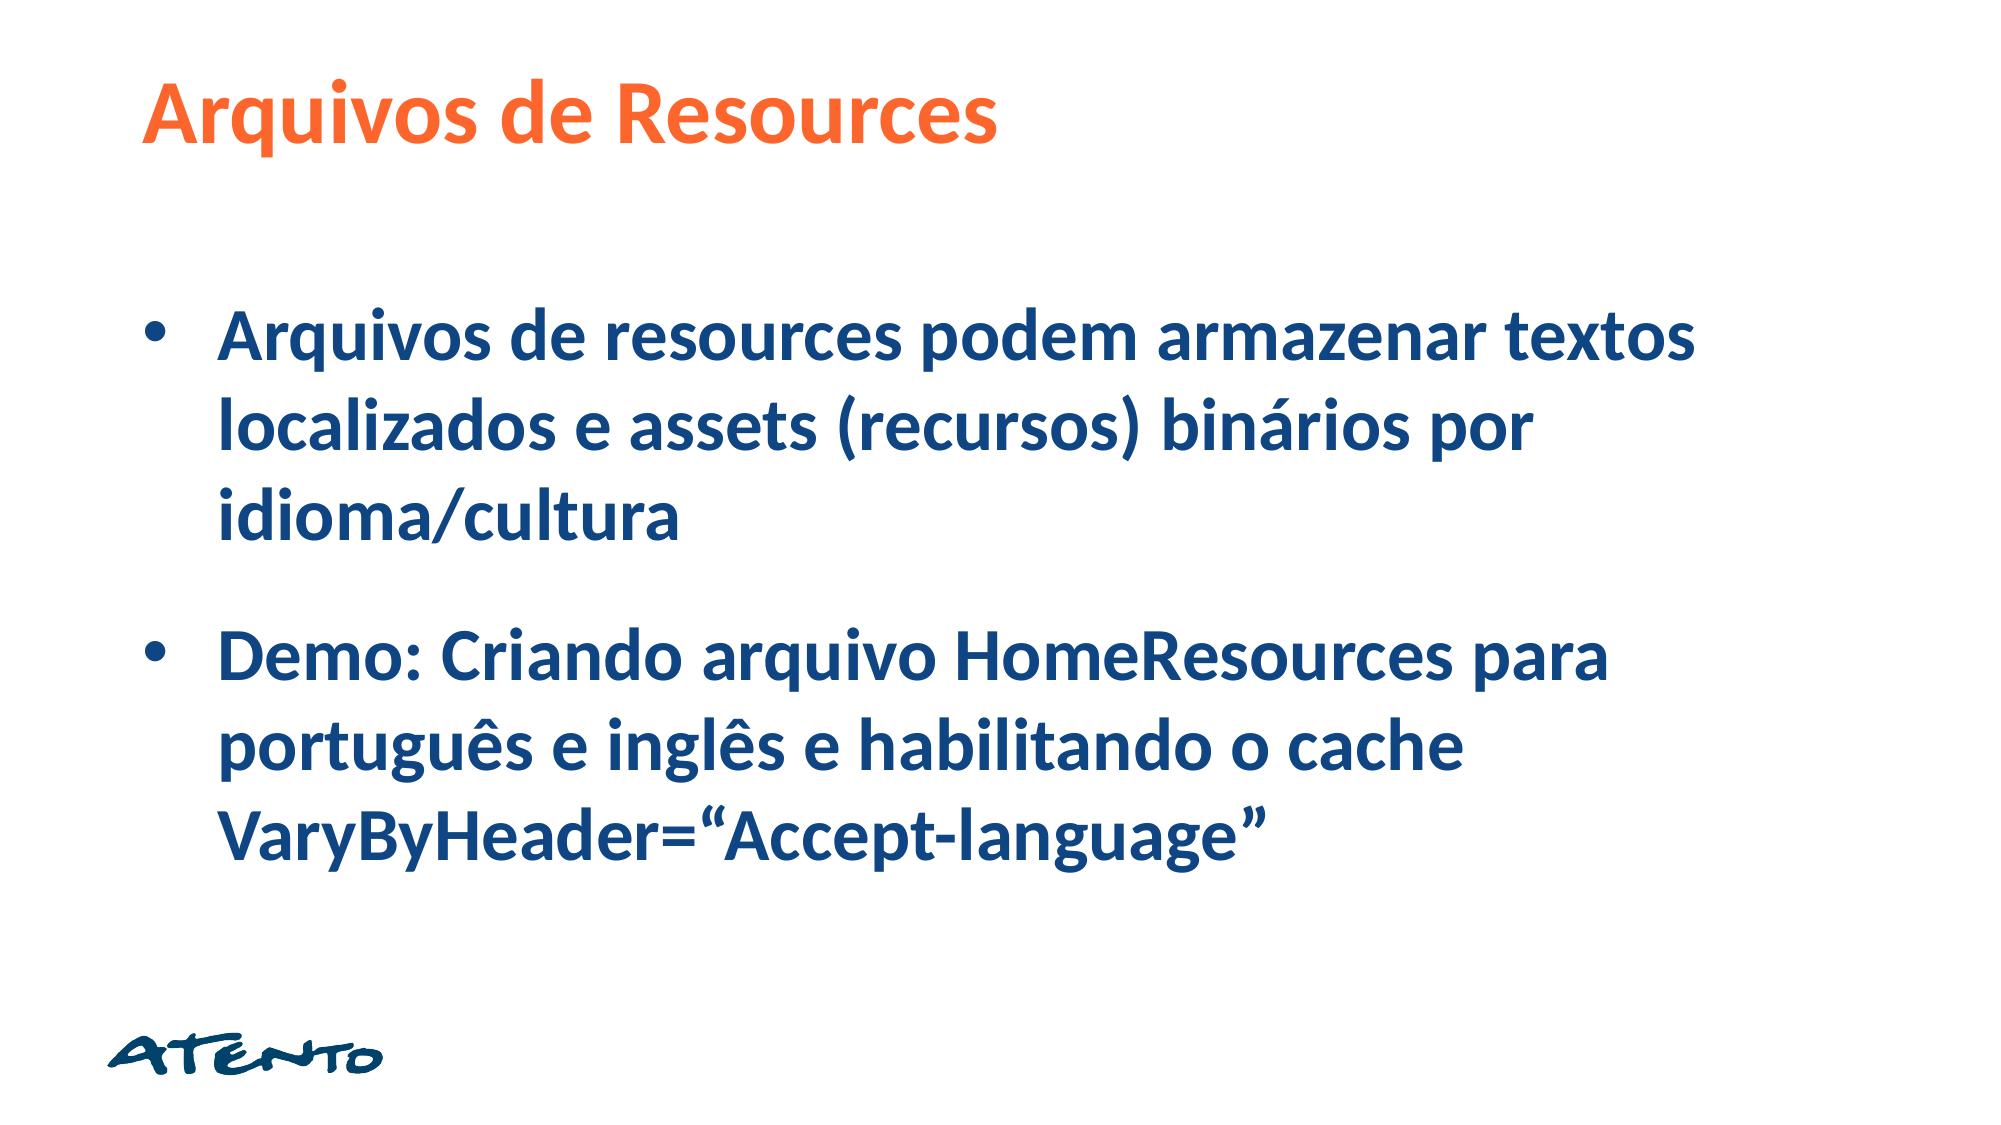

Arquivos de Resources

Arquivos de resources podem armazenar textos localizados e assets (recursos) binários por idioma/cultura
Demo: Criando arquivo HomeResources para português e inglês e habilitando o cache VaryByHeader=“Accept-language”